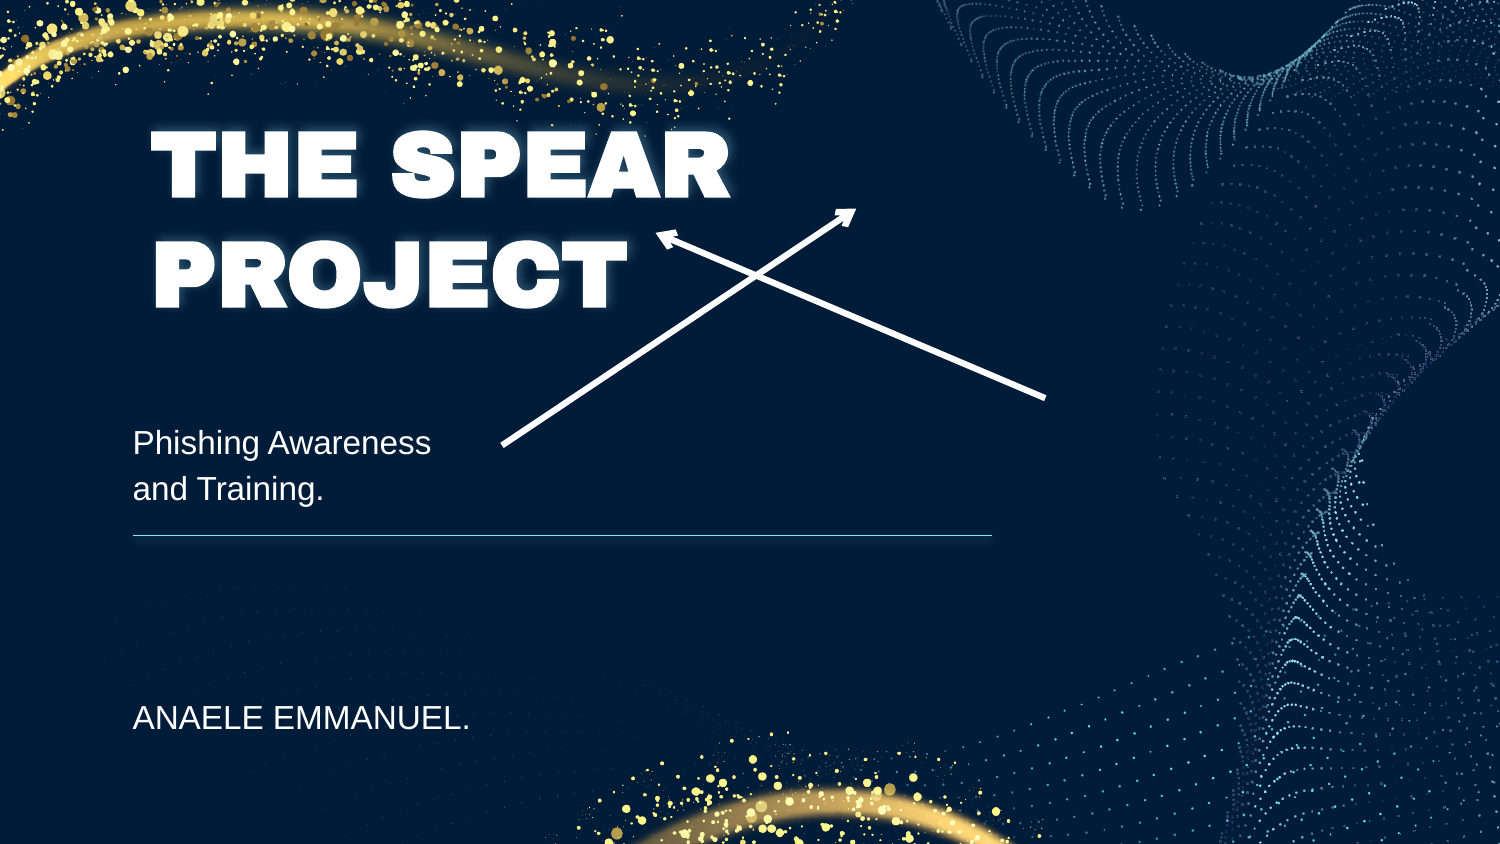

# THE SPEAR PROJECT
Phishing Awareness and Training.

ANAELE EMMANUEL.